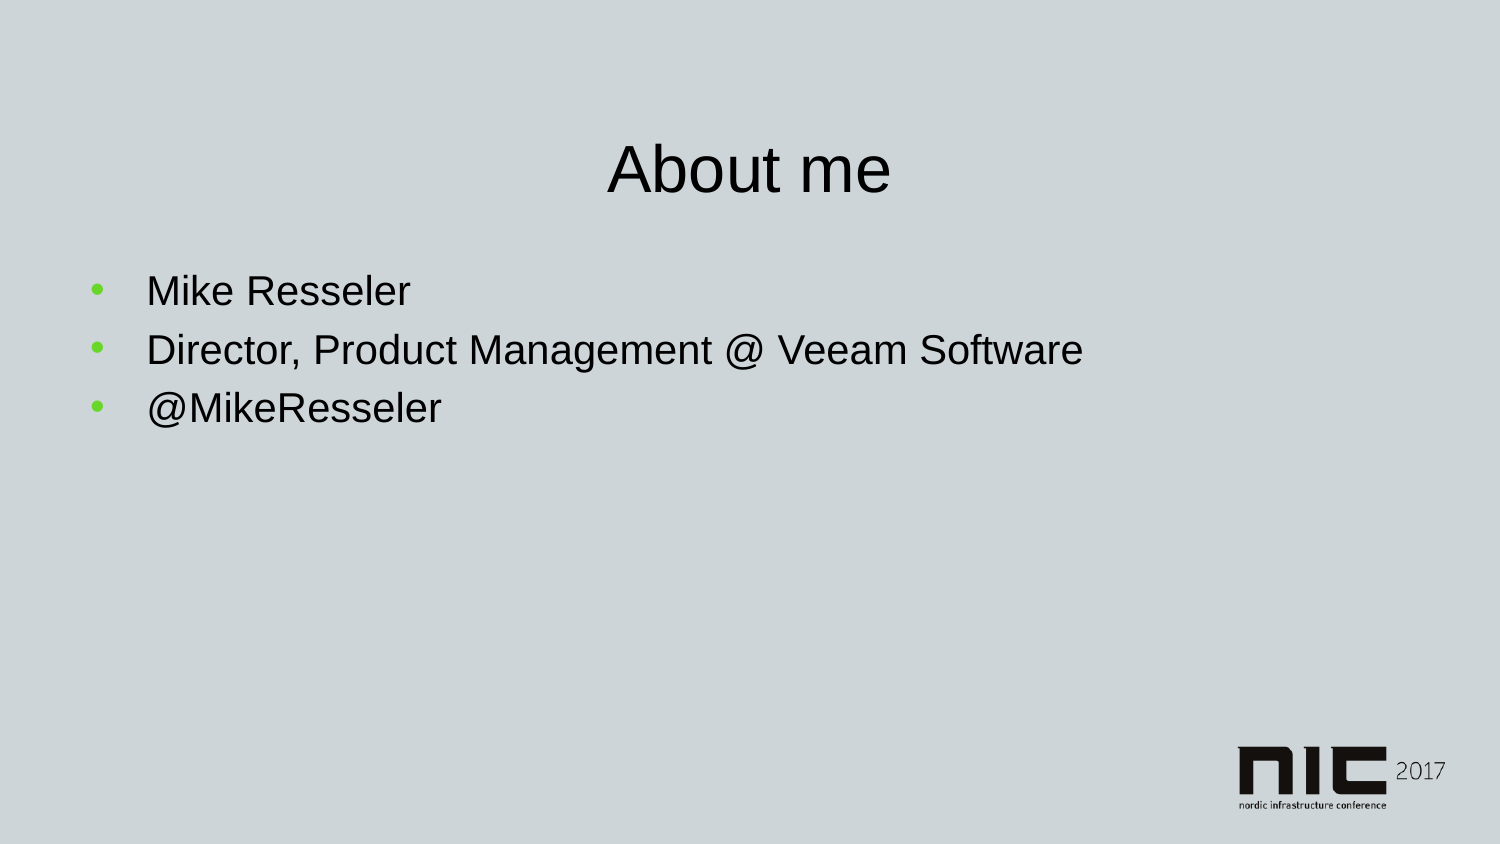

# About me
Mike Resseler
Director, Product Management @ Veeam Software
@MikeResseler